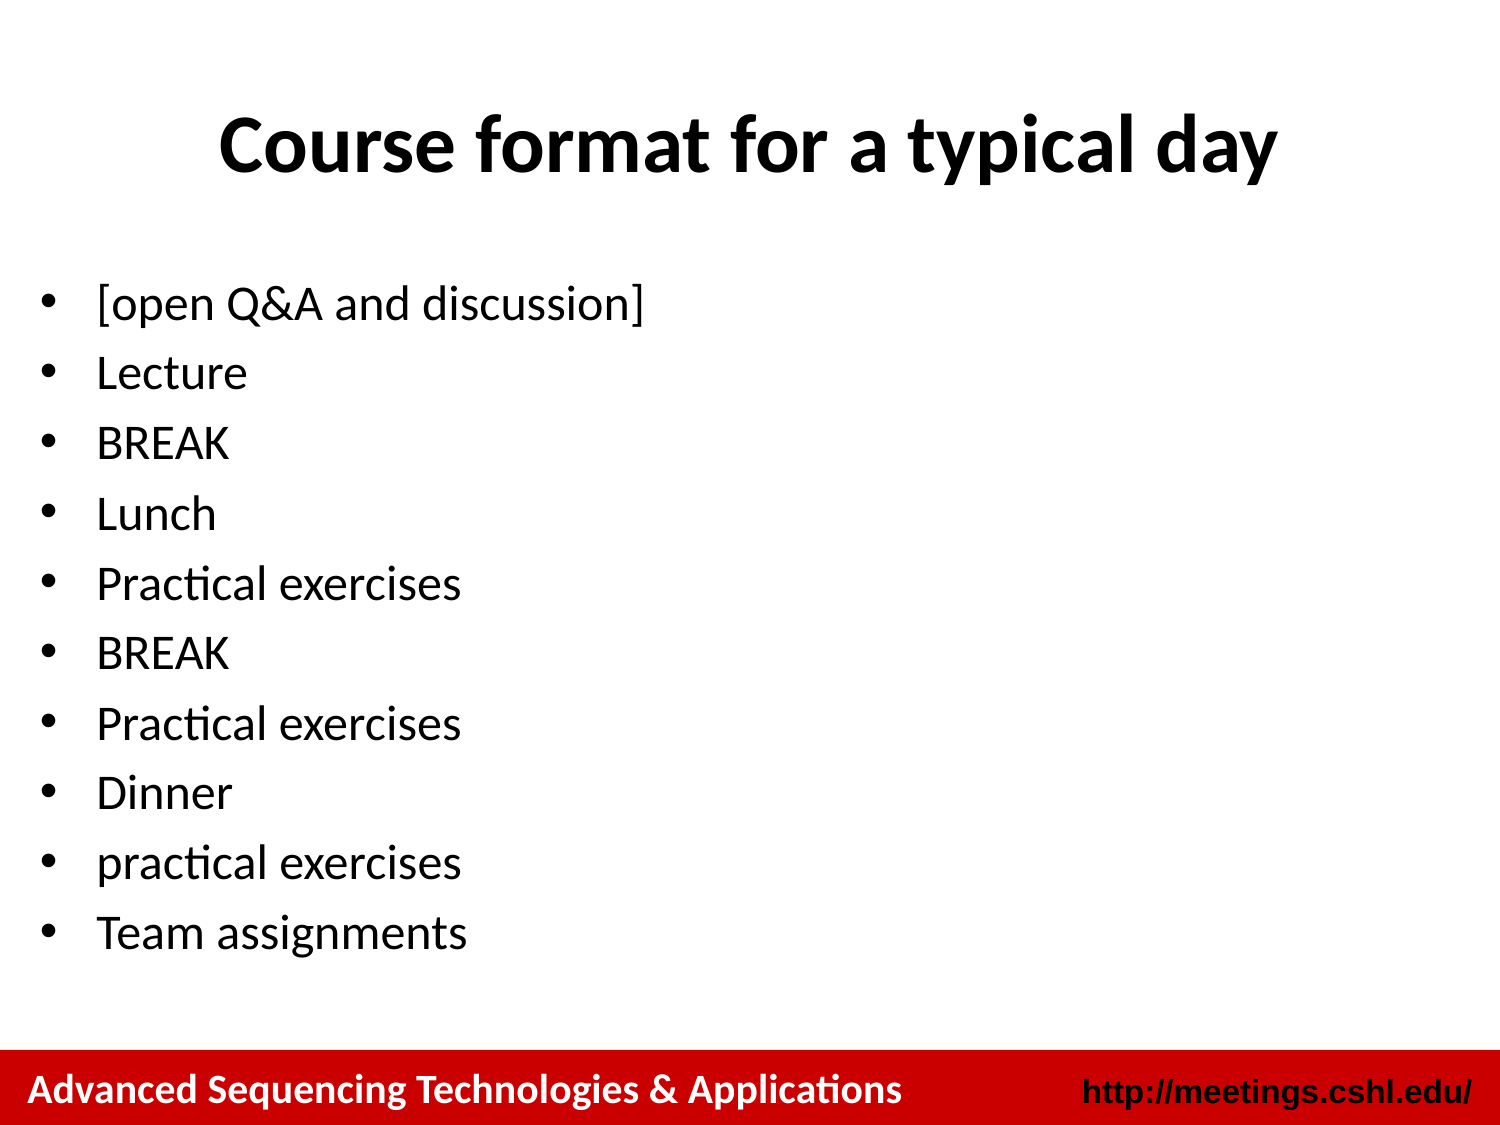

# Course format for a typical day
[open Q&A and discussion]
Lecture
BREAK
Lunch
Practical exercises
BREAK
Practical exercises
Dinner
practical exercises
Team assignments